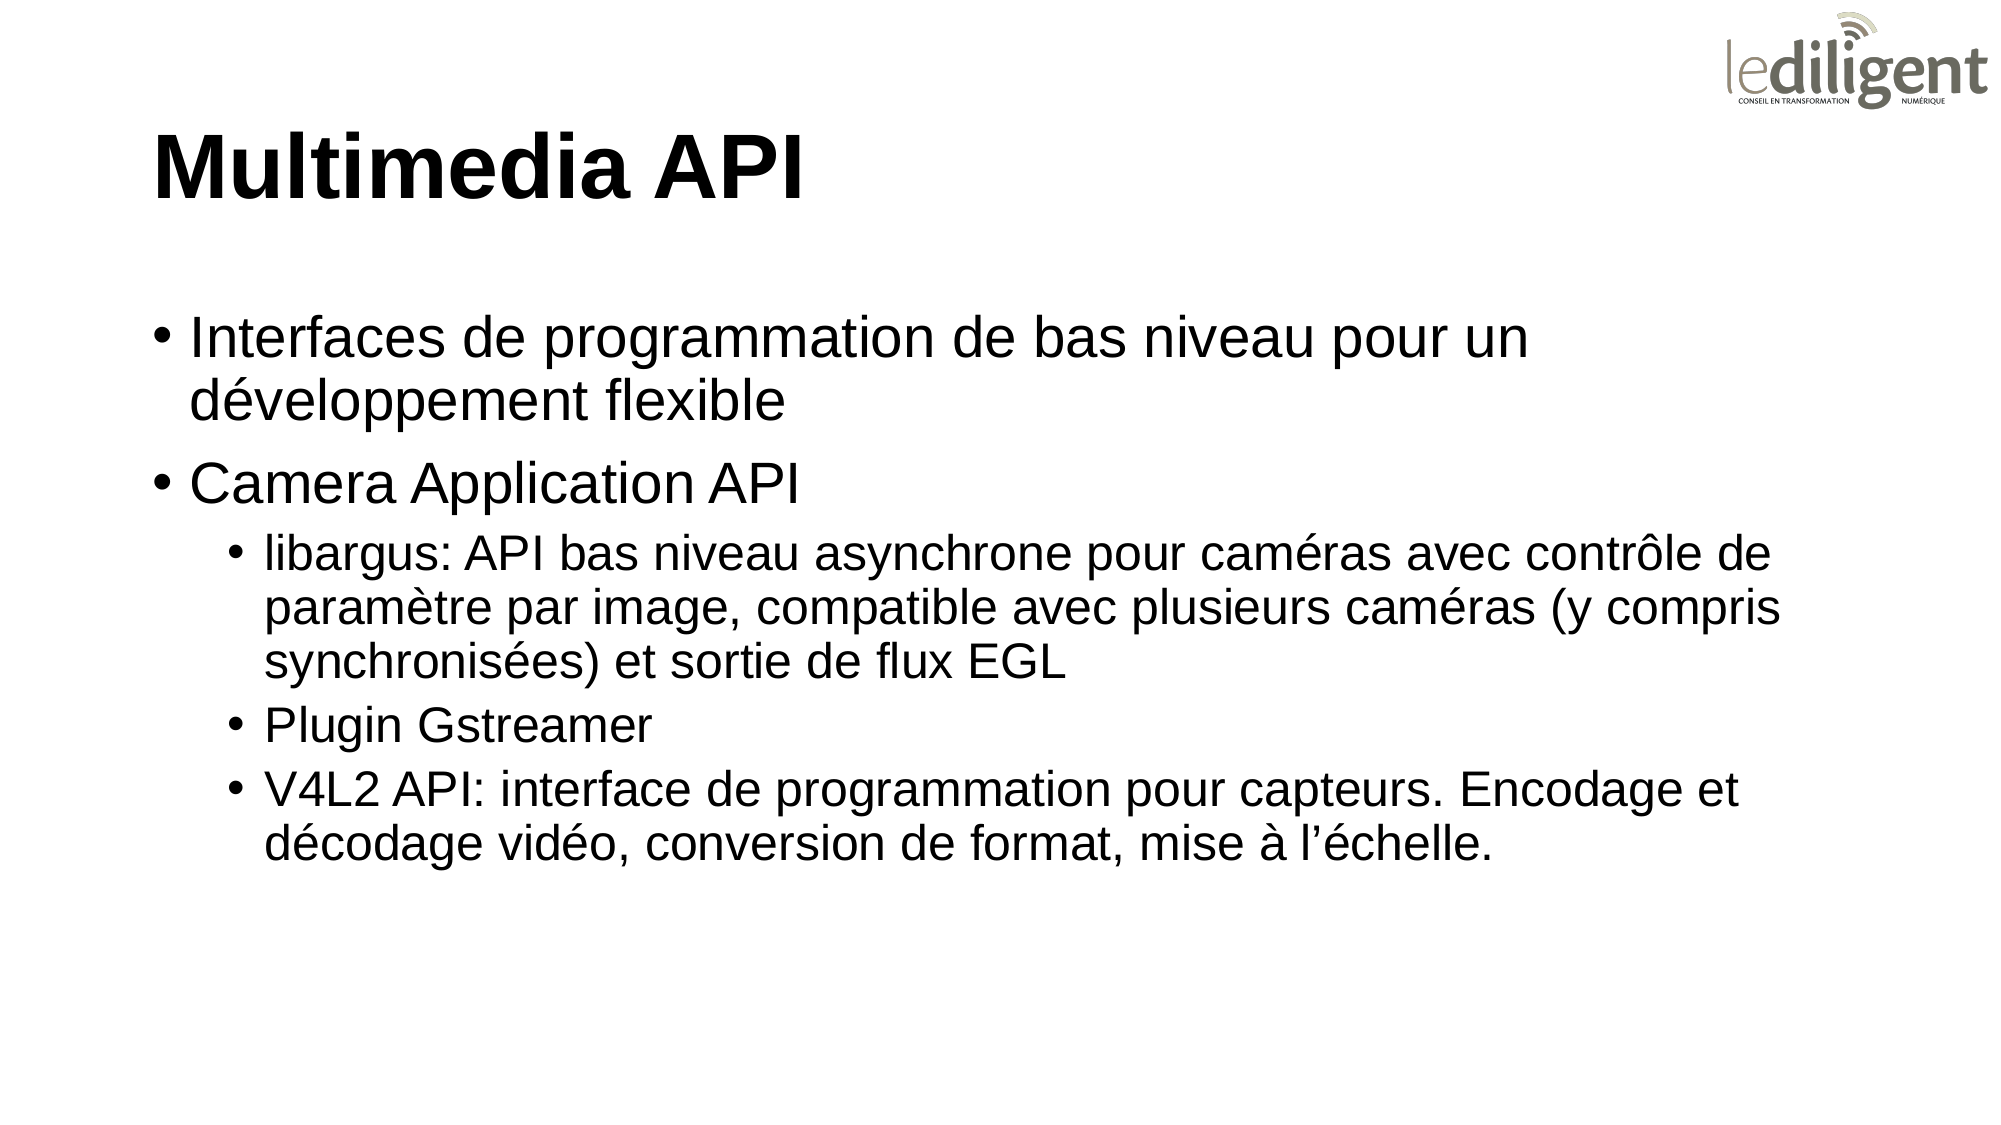

# Multimedia API
Interfaces de programmation de bas niveau pour un développement flexible
Camera Application API
libargus: API bas niveau asynchrone pour caméras avec contrôle de paramètre par image, compatible avec plusieurs caméras (y compris synchronisées) et sortie de flux EGL
Plugin Gstreamer
V4L2 API: interface de programmation pour capteurs. Encodage et décodage vidéo, conversion de format, mise à l’échelle.